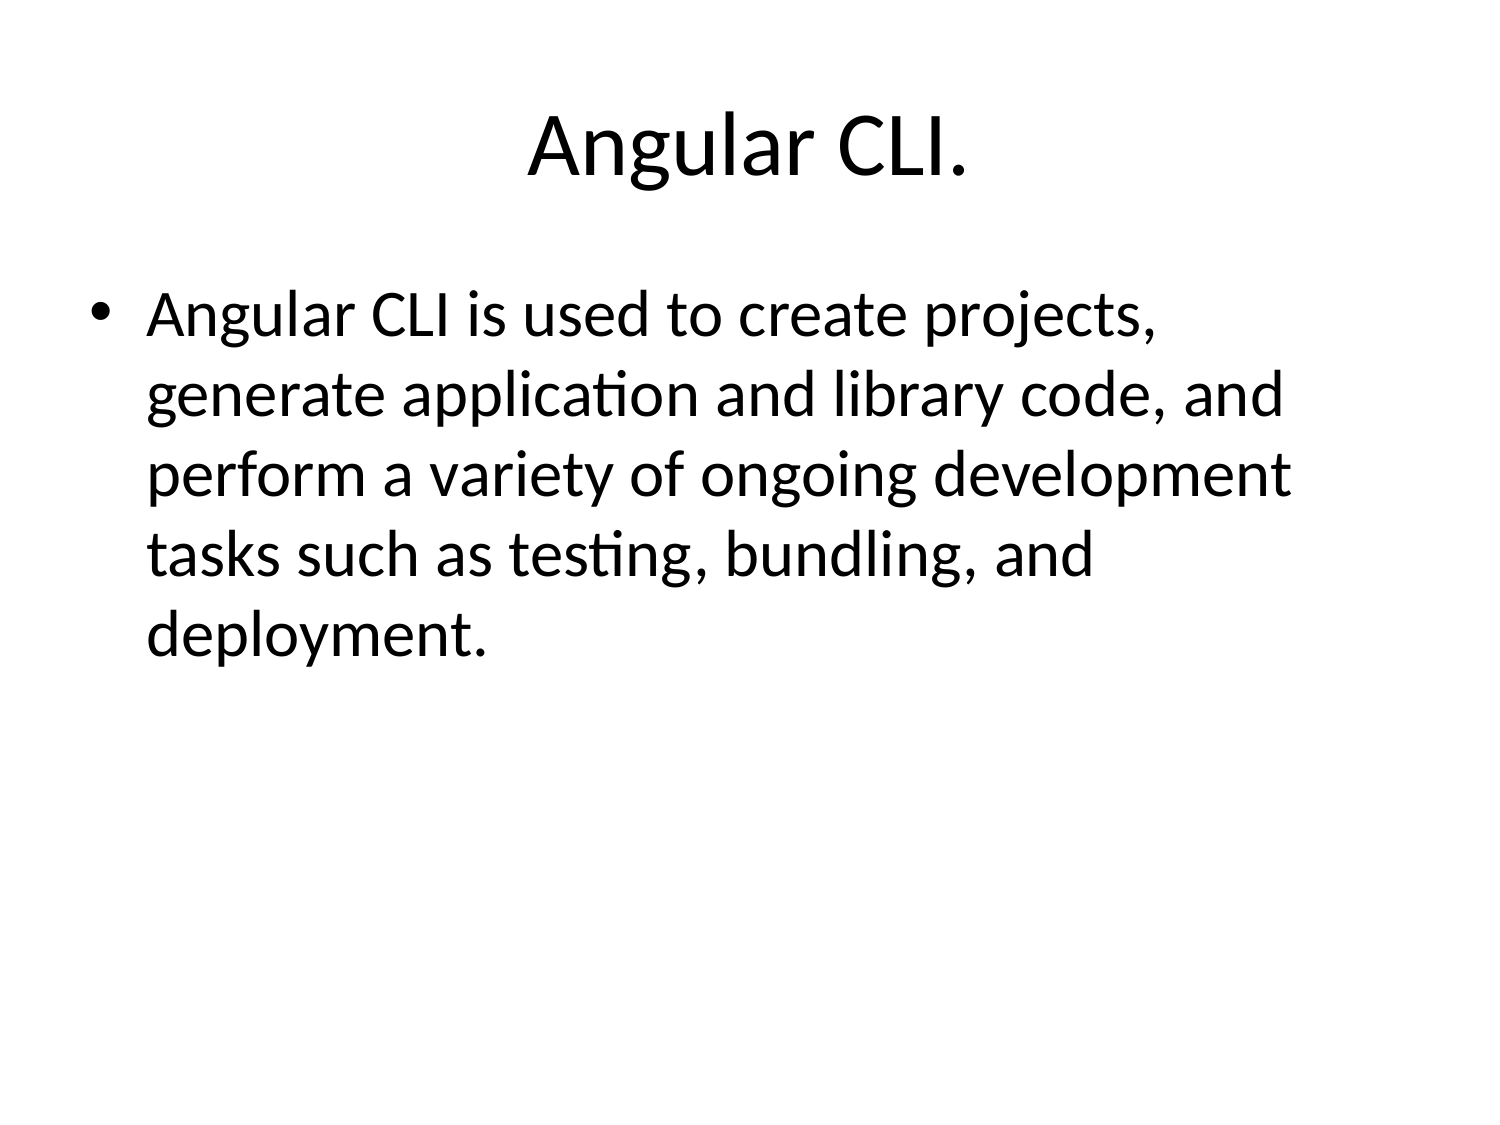

# Angular CLI.
Angular CLI is used to create projects, generate application and library code, and perform a variety of ongoing development tasks such as testing, bundling, and deployment.